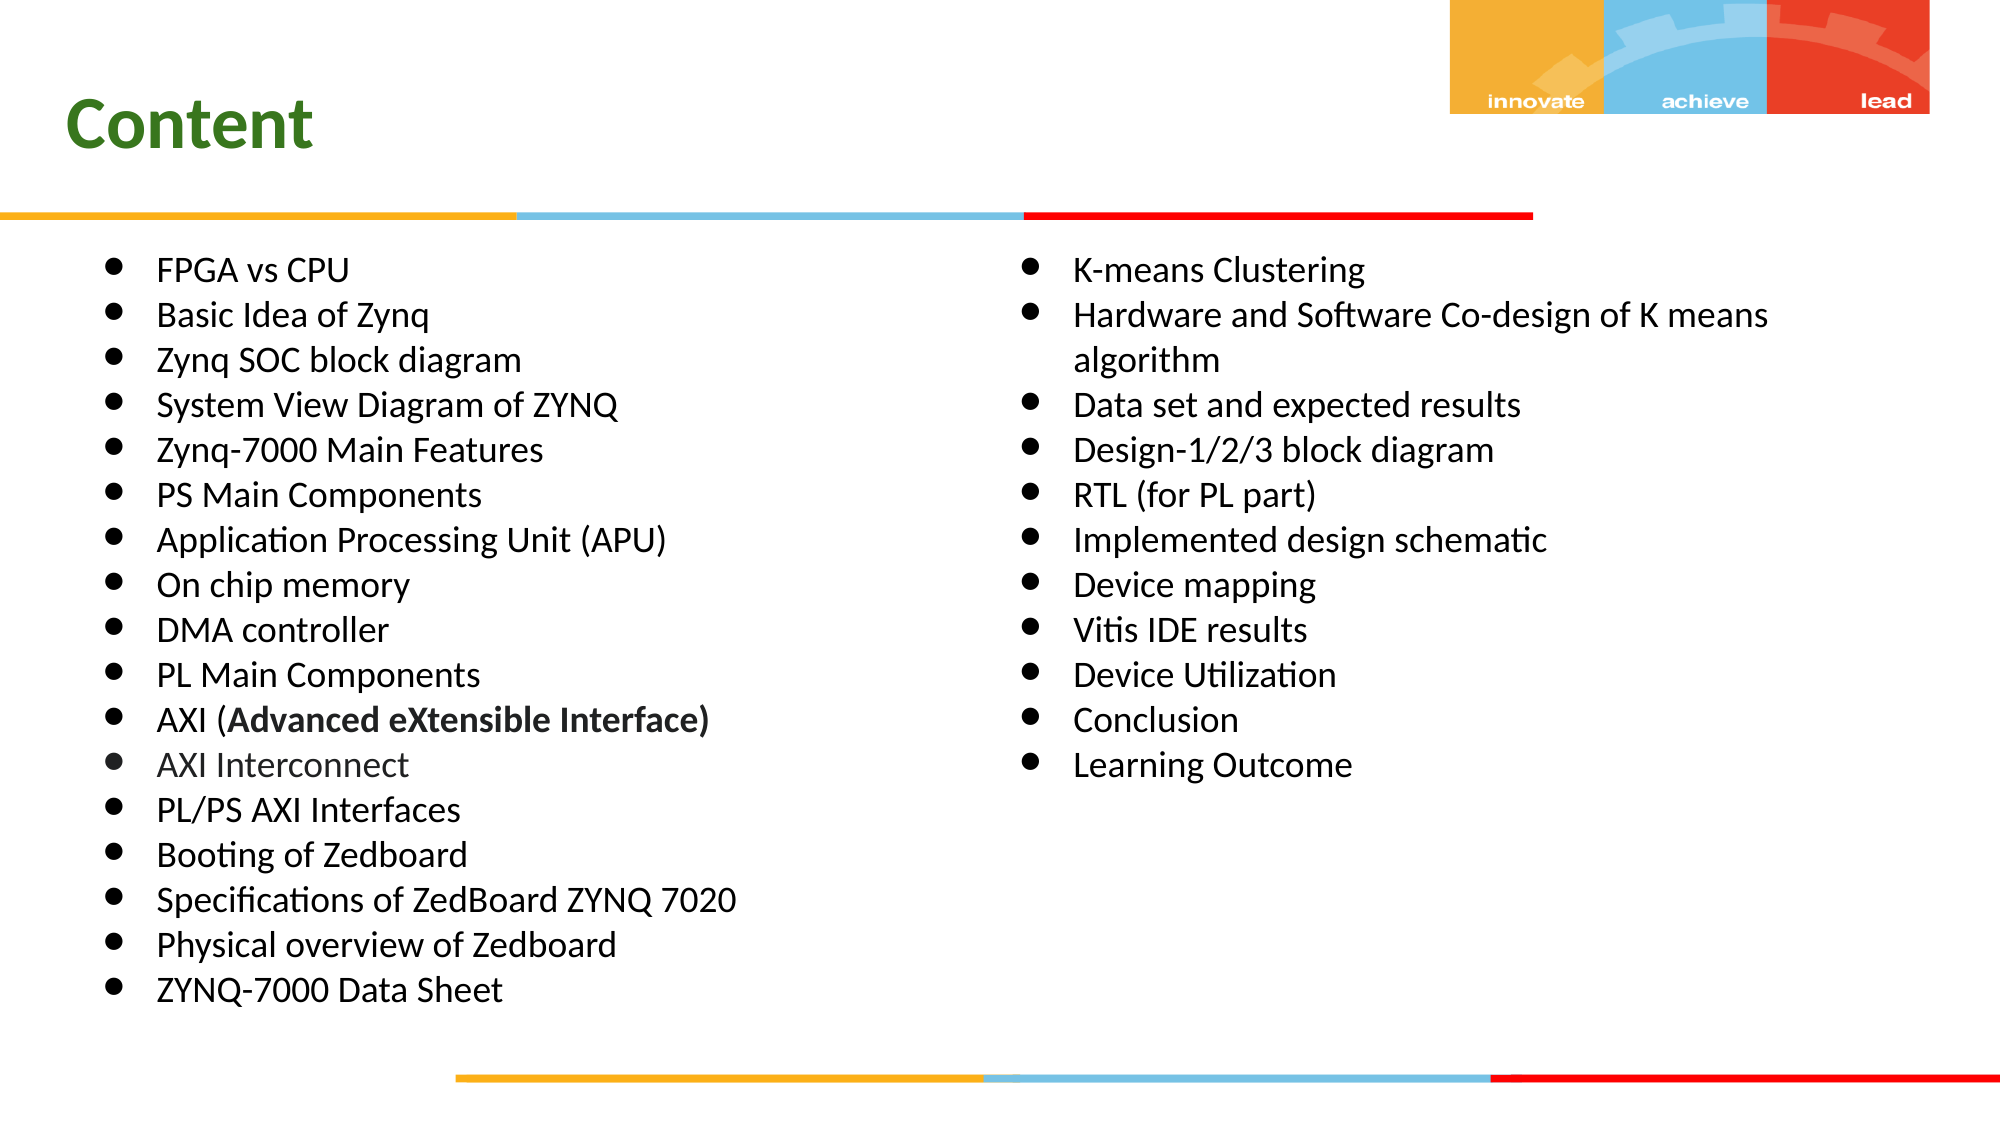

Content
FPGA vs CPU
Basic Idea of Zynq
Zynq SOC block diagram
System View Diagram of ZYNQ
Zynq-7000 Main Features
PS Main Components
Application Processing Unit (APU)
On chip memory
DMA controller
PL Main Components
AXI (Advanced eXtensible Interface)
AXI Interconnect
PL/PS AXI Interfaces
Booting of Zedboard
Specifications of ZedBoard ZYNQ 7020
Physical overview of Zedboard
ZYNQ-7000 Data Sheet
K-means Clustering
Hardware and Software Co-design of K means algorithm
Data set and expected results
Design-1/2/3 block diagram
RTL (for PL part)
Implemented design schematic
Device mapping
Vitis IDE results
Device Utilization
Conclusion
Learning Outcome